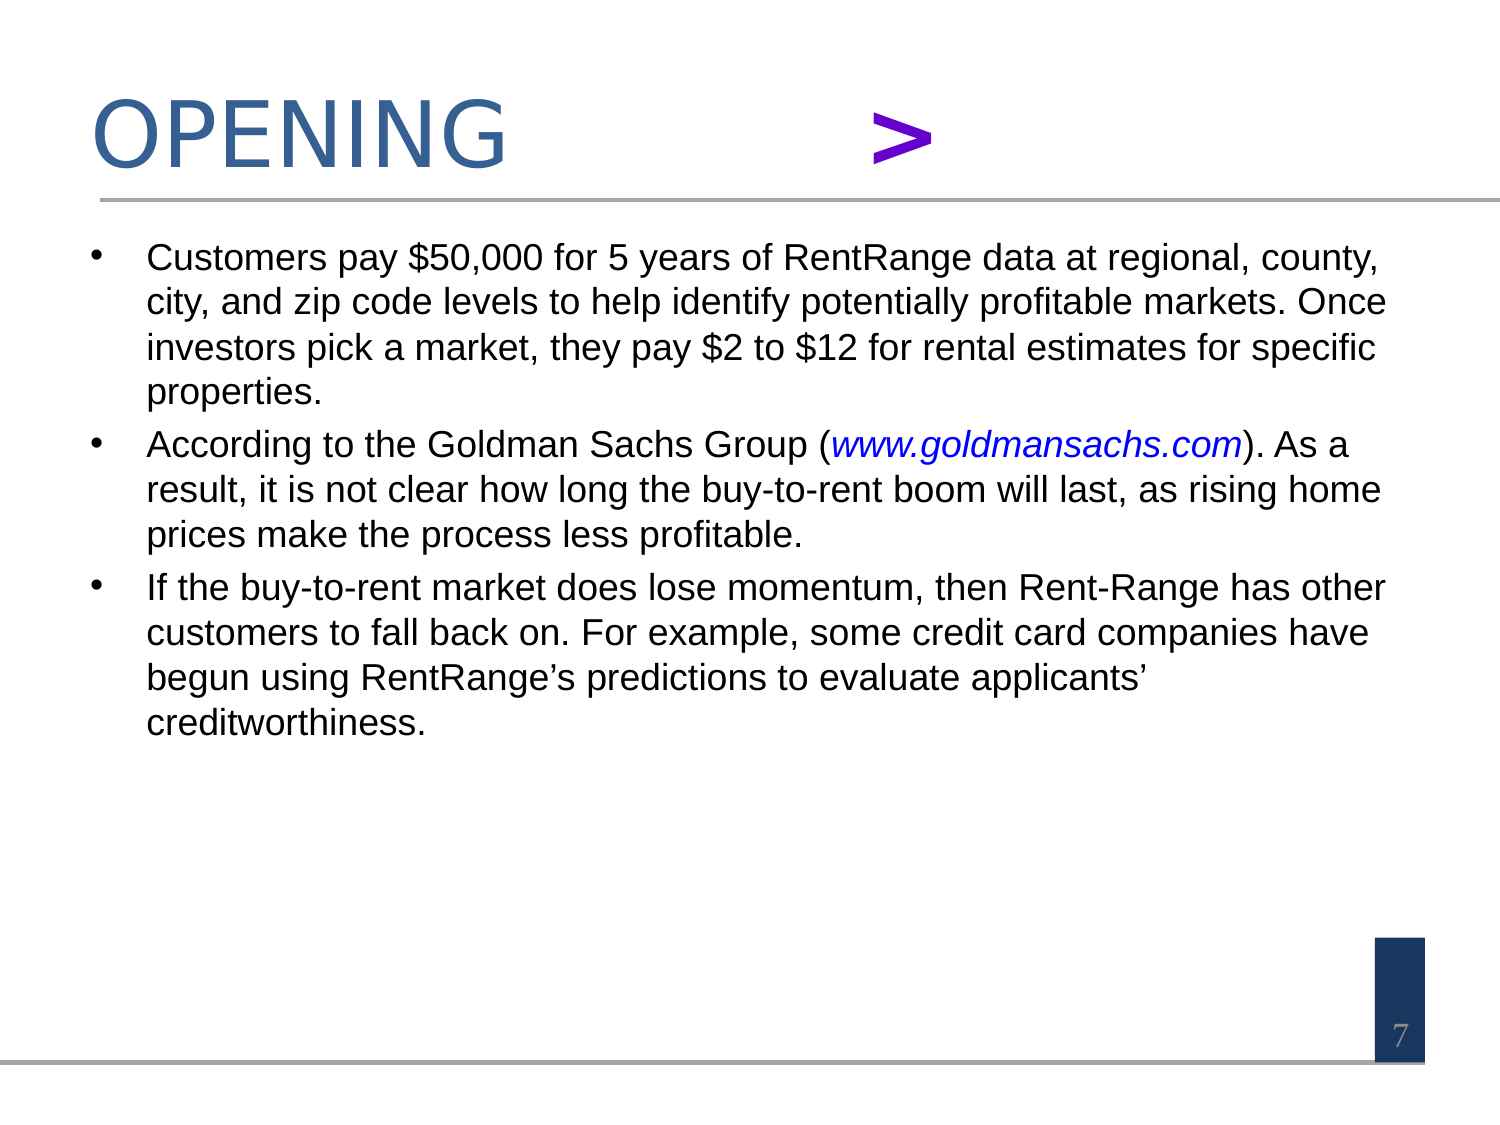

Customers pay $50,000 for 5 years of RentRange data at regional, county, city, and zip code levels to help identify potentially profitable markets. Once investors pick a market, they pay $2 to $12 for rental estimates for specific properties.
According to the Goldman Sachs Group (www.goldmansachs.com). As a result, it is not clear how long the buy-to-rent boom will last, as rising home prices make the process less profitable.
If the buy-to-rent market does lose momentum, then Rent-Range has other customers to fall back on. For example, some credit card companies have begun using RentRange’s predictions to evaluate applicants’ creditworthiness.

7